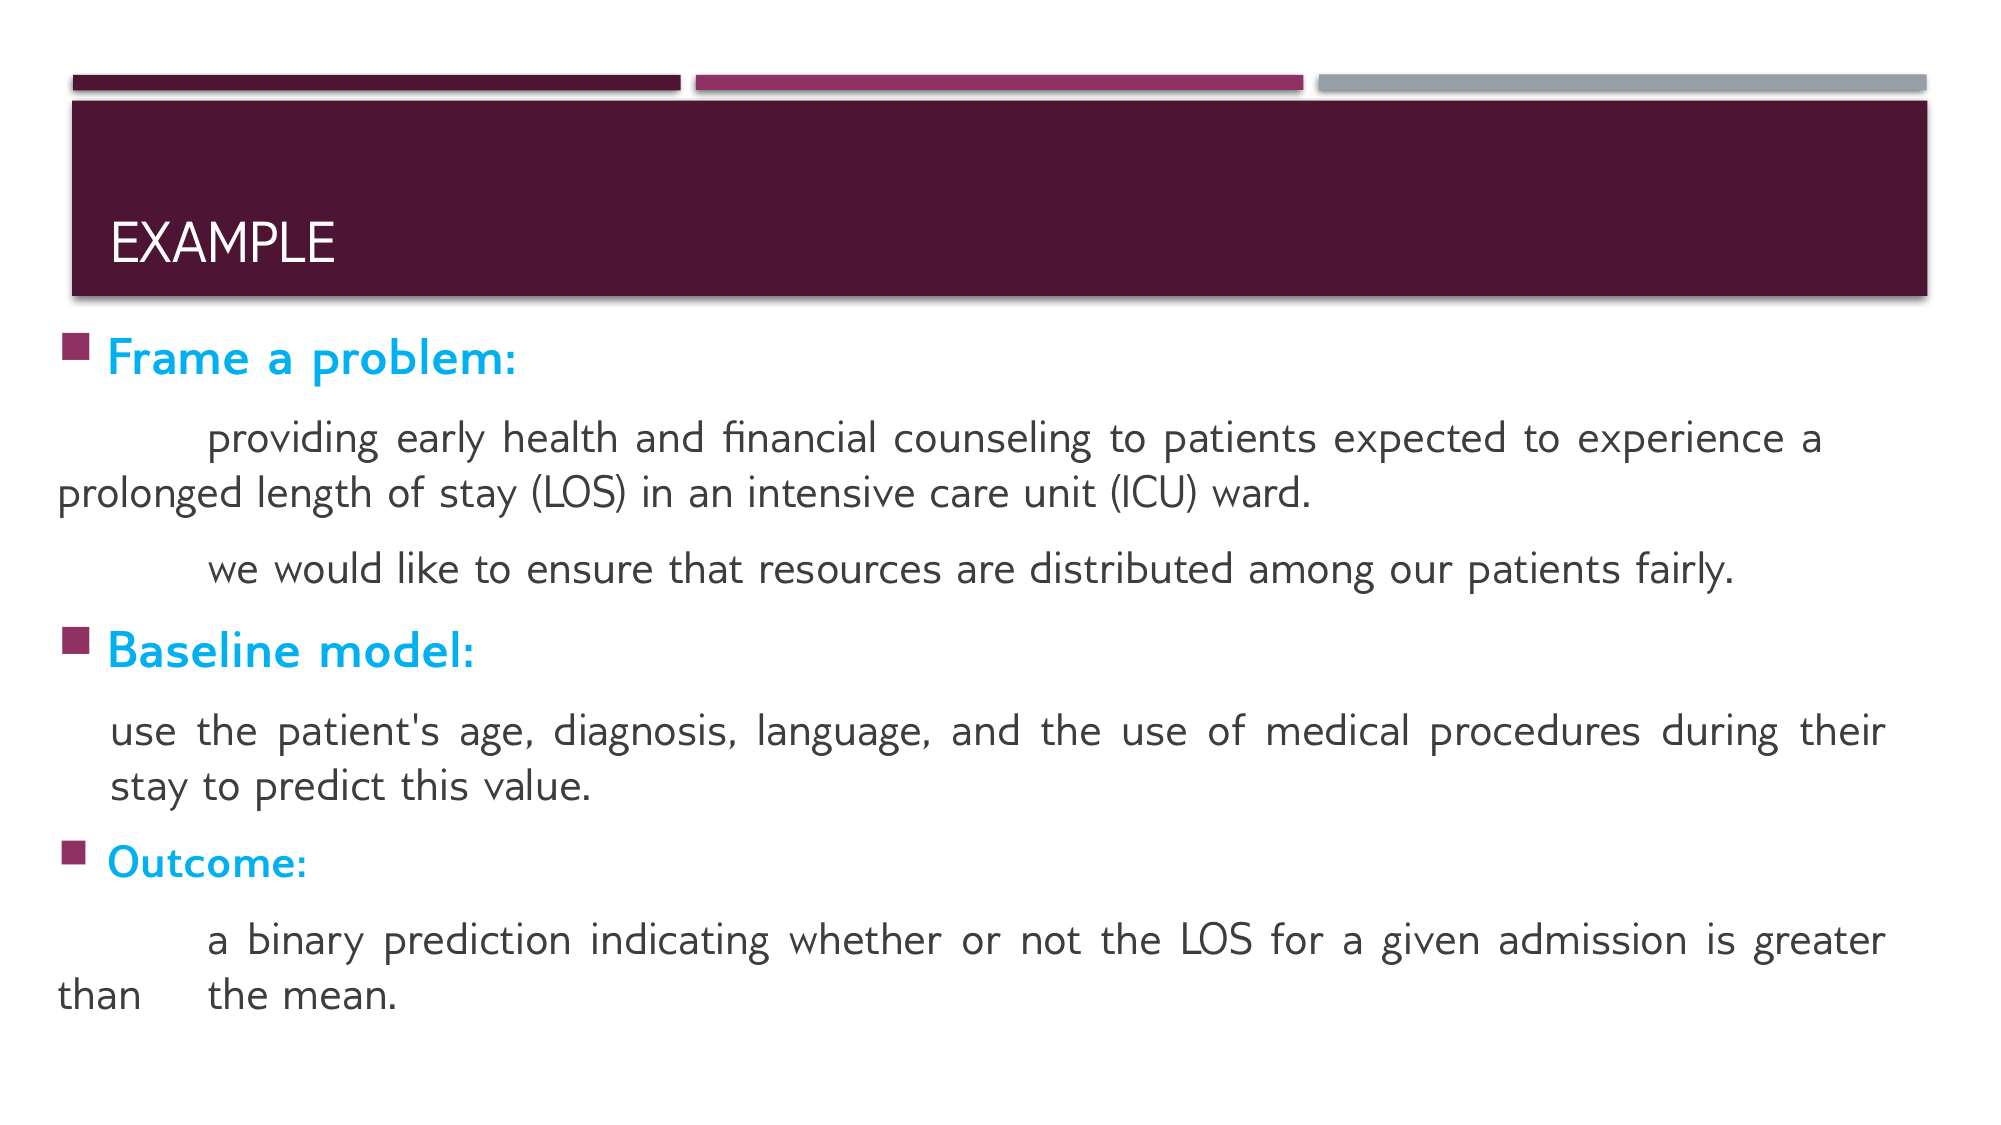

# Example
Frame a problem:
	providing early health and financial counseling to patients expected to experience a 	prolonged length of stay (LOS) in an intensive care unit (ICU) ward.
	we would like to ensure that resources are distributed among our patients fairly.
Baseline model:
use the patient's age, diagnosis, language, and the use of medical procedures during their stay to predict this value.
Outcome:
	a binary prediction indicating whether or not the LOS for a given admission is greater than 	the mean.